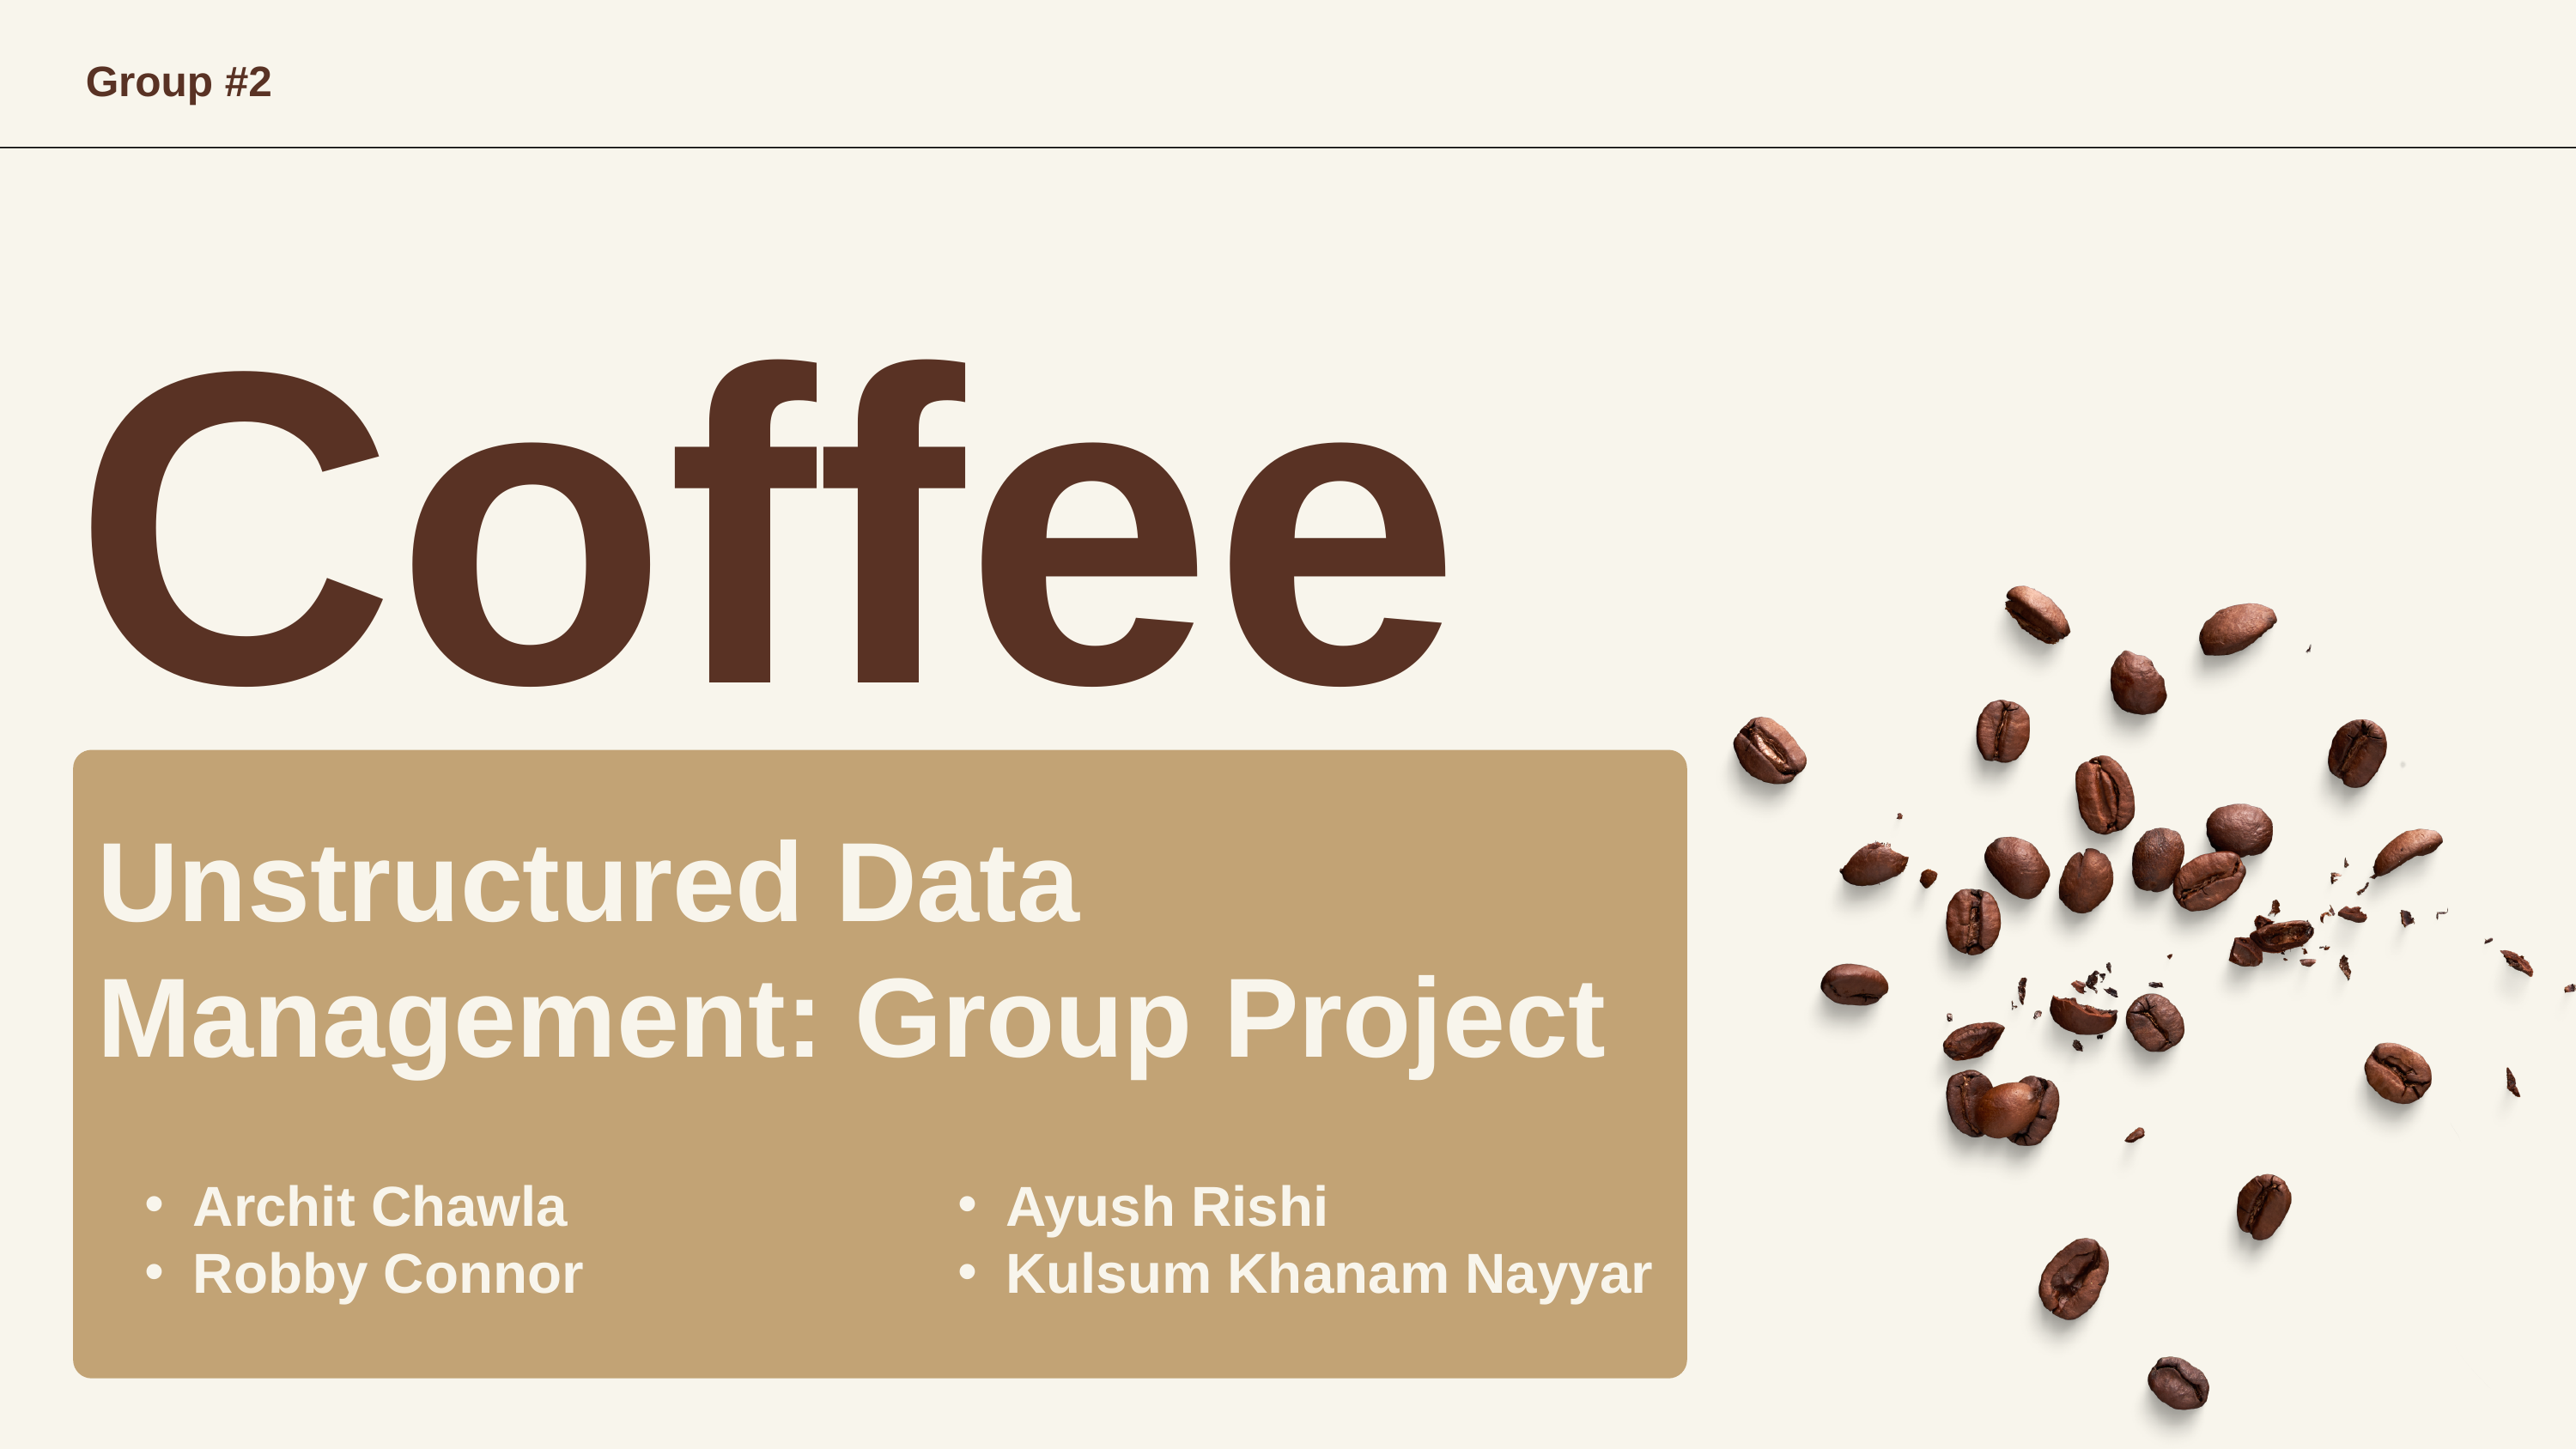

Group #2

Coffee

Unstructured Data Management: Group Project
Archit Chawla
Robby Connor
Ayush Rishi
Kulsum Khanam Nayyar